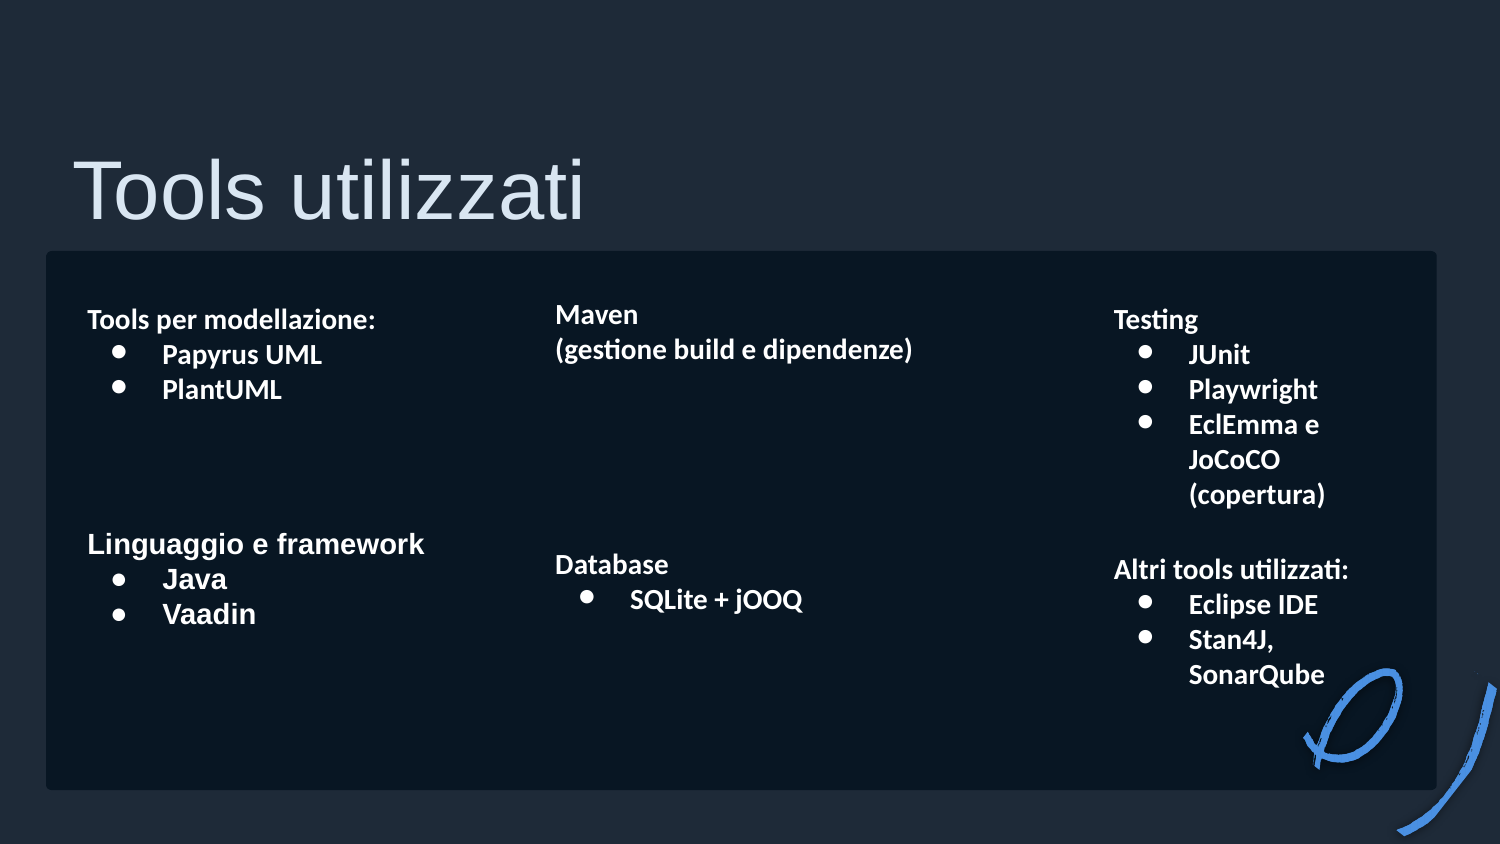

Tools utilizzati

Tools per modellazione:
Papyrus UML
PlantUML

Linguaggio e framework
Java
Vaadin
Maven
(gestione build e dipendenze)

Database
SQLite + jOOQ
Testing
JUnit
Playwright
EclEmma e JoCoCO (copertura)

Altri tools utilizzati:
Eclipse IDE
Stan4J, SonarQube